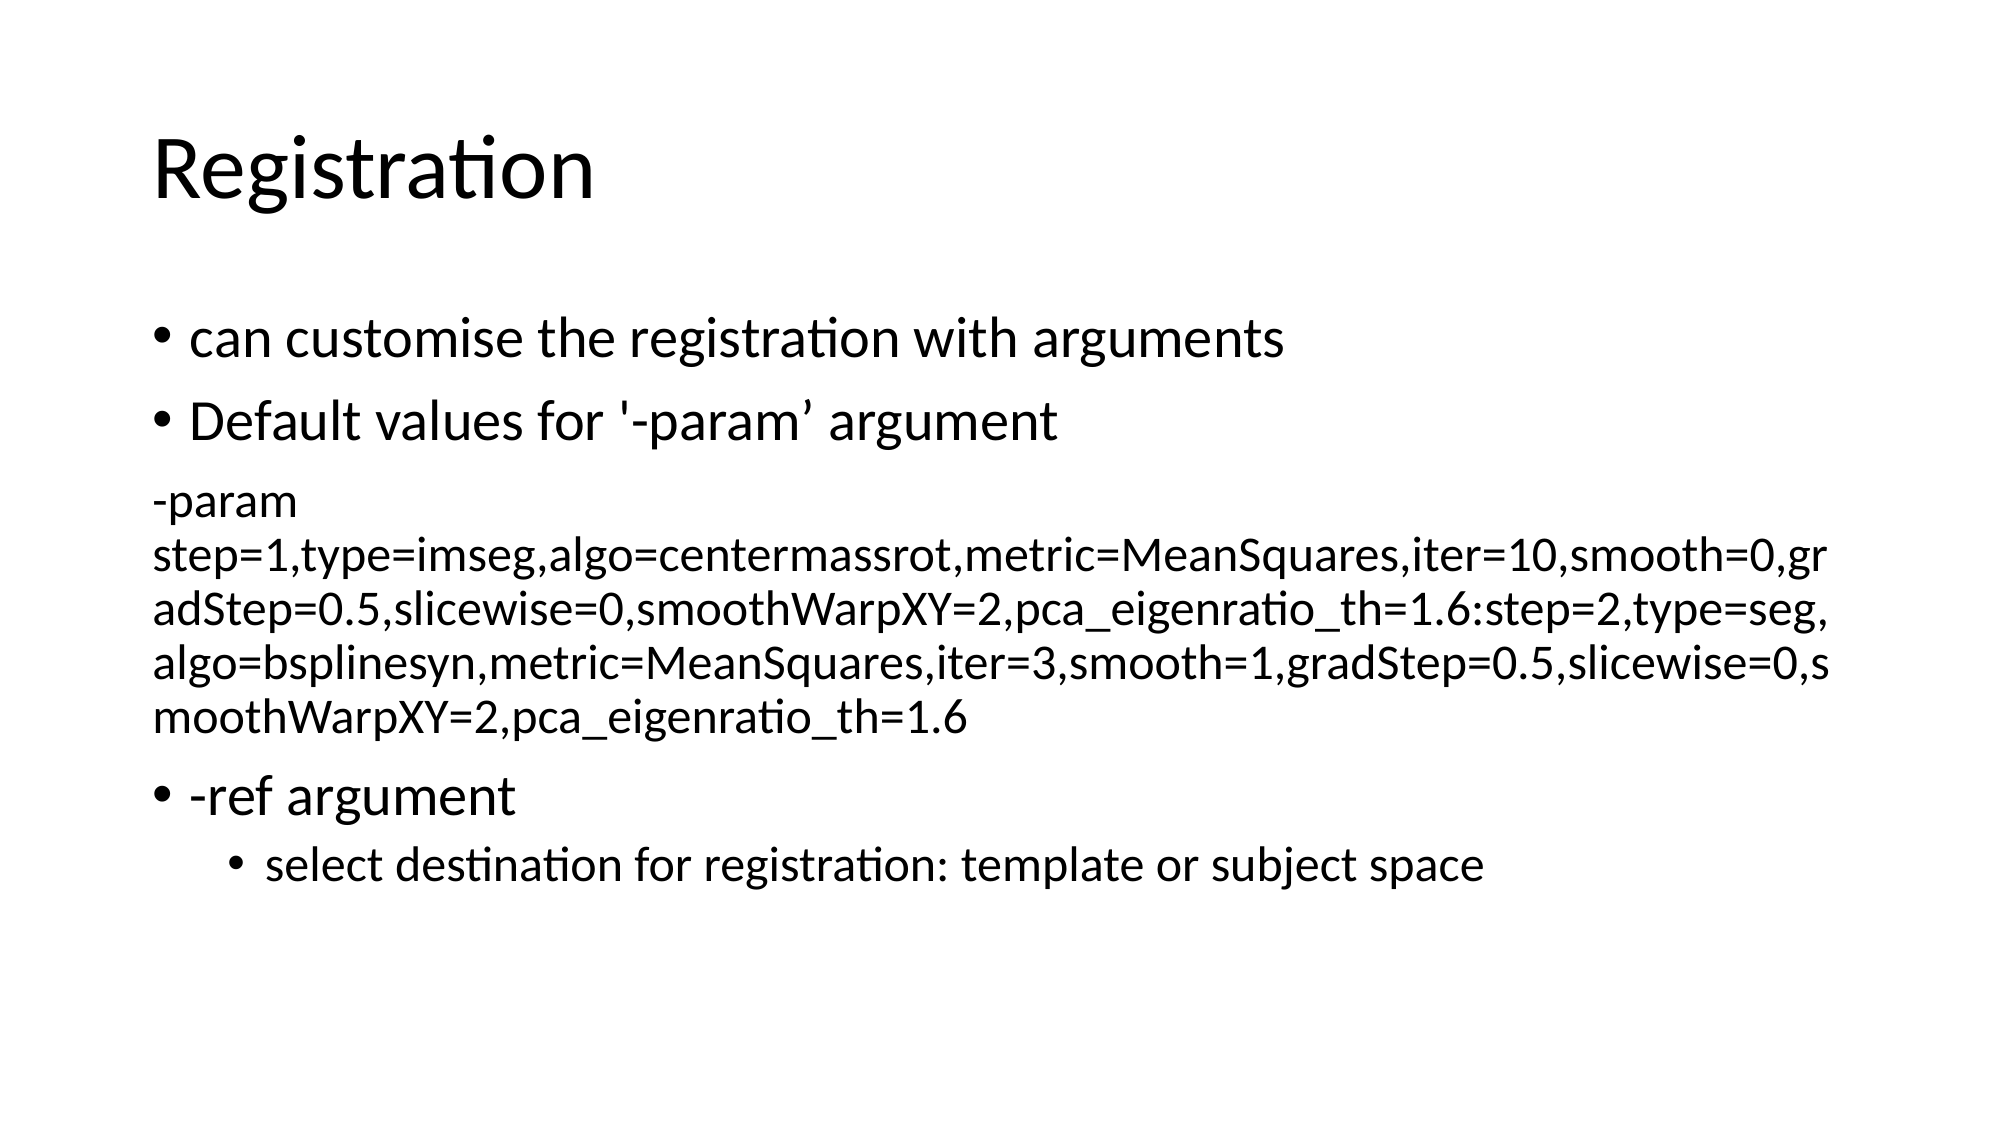

# Registration
can customise the registration with arguments
Default values for '-param’ argument
-param step=1,type=imseg,algo=centermassrot,metric=MeanSquares,iter=10,smooth=0,gradStep=0.5,slicewise=0,smoothWarpXY=2,pca_eigenratio_th=1.6:step=2,type=seg,algo=bsplinesyn,metric=MeanSquares,iter=3,smooth=1,gradStep=0.5,slicewise=0,smoothWarpXY=2,pca_eigenratio_th=1.6
-ref argument
select destination for registration: template or subject space